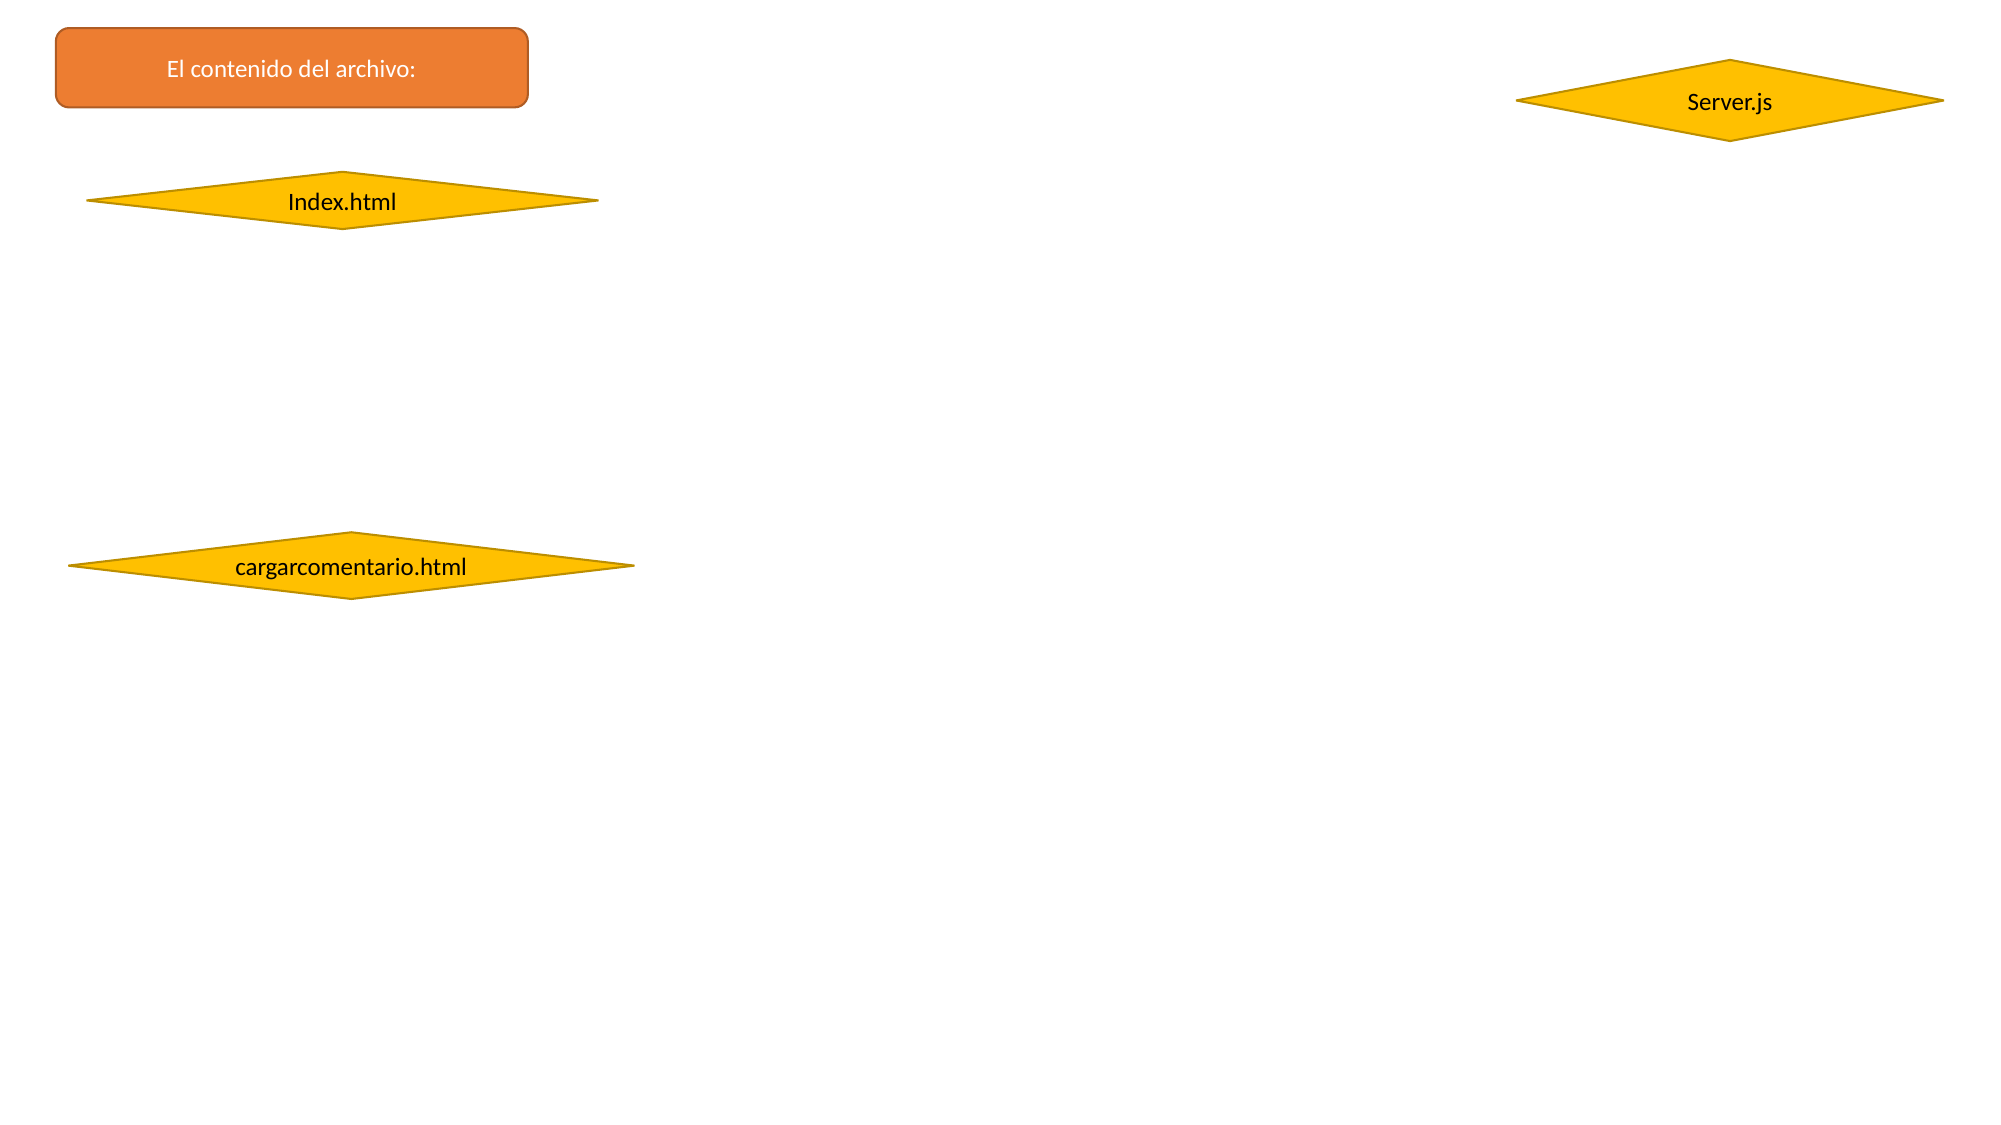

El contenido del archivo:

Server.js
Index.html

cargarcomentario.html